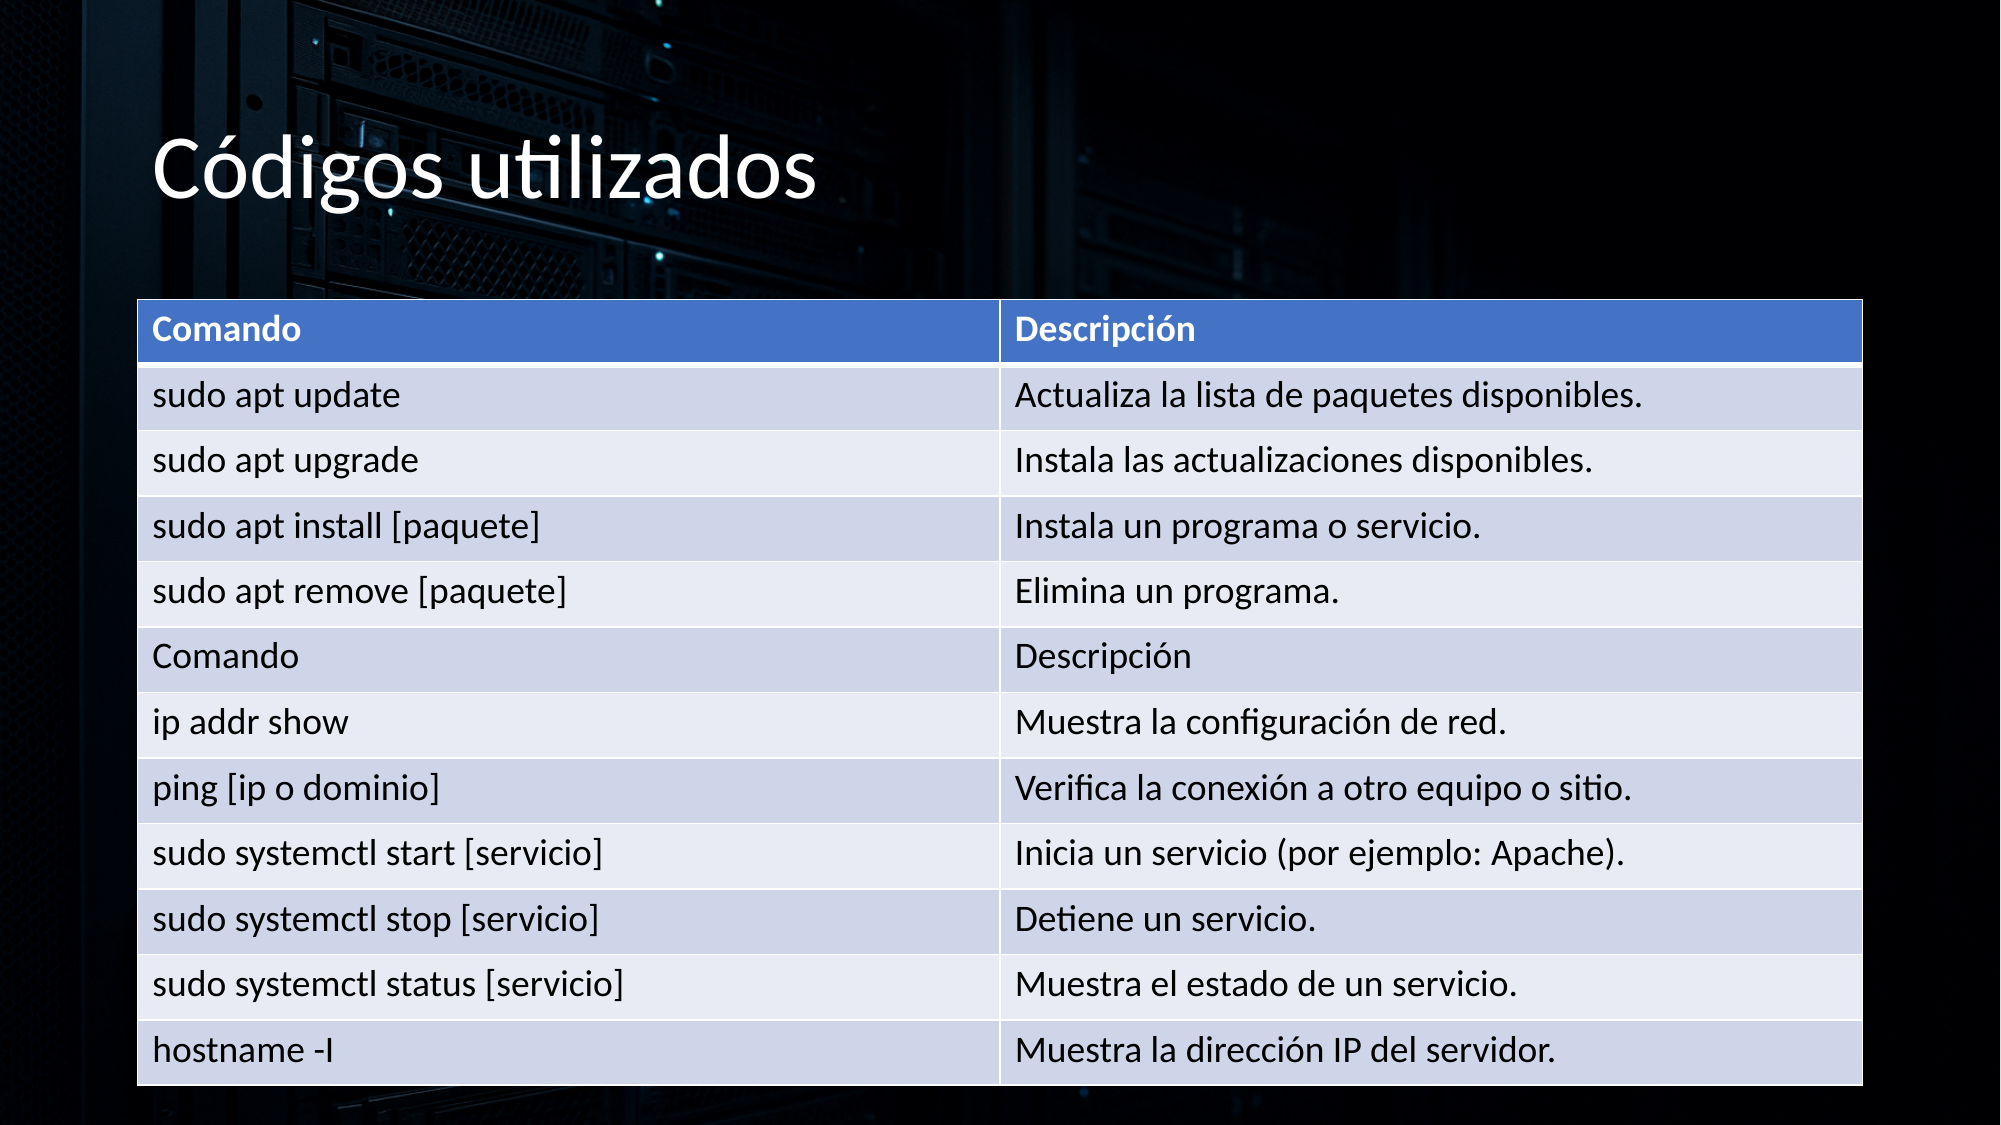

# Códigos utilizados
| Comando | Descripción |
| --- | --- |
| sudo apt update | Actualiza la lista de paquetes disponibles. |
| sudo apt upgrade | Instala las actualizaciones disponibles. |
| sudo apt install [paquete] | Instala un programa o servicio. |
| sudo apt remove [paquete] | Elimina un programa. |
| Comando | Descripción |
| ip addr show | Muestra la configuración de red. |
| ping [ip o dominio] | Verifica la conexión a otro equipo o sitio. |
| sudo systemctl start [servicio] | Inicia un servicio (por ejemplo: Apache). |
| sudo systemctl stop [servicio] | Detiene un servicio. |
| sudo systemctl status [servicio] | Muestra el estado de un servicio. |
| hostname -I | Muestra la dirección IP del servidor. |